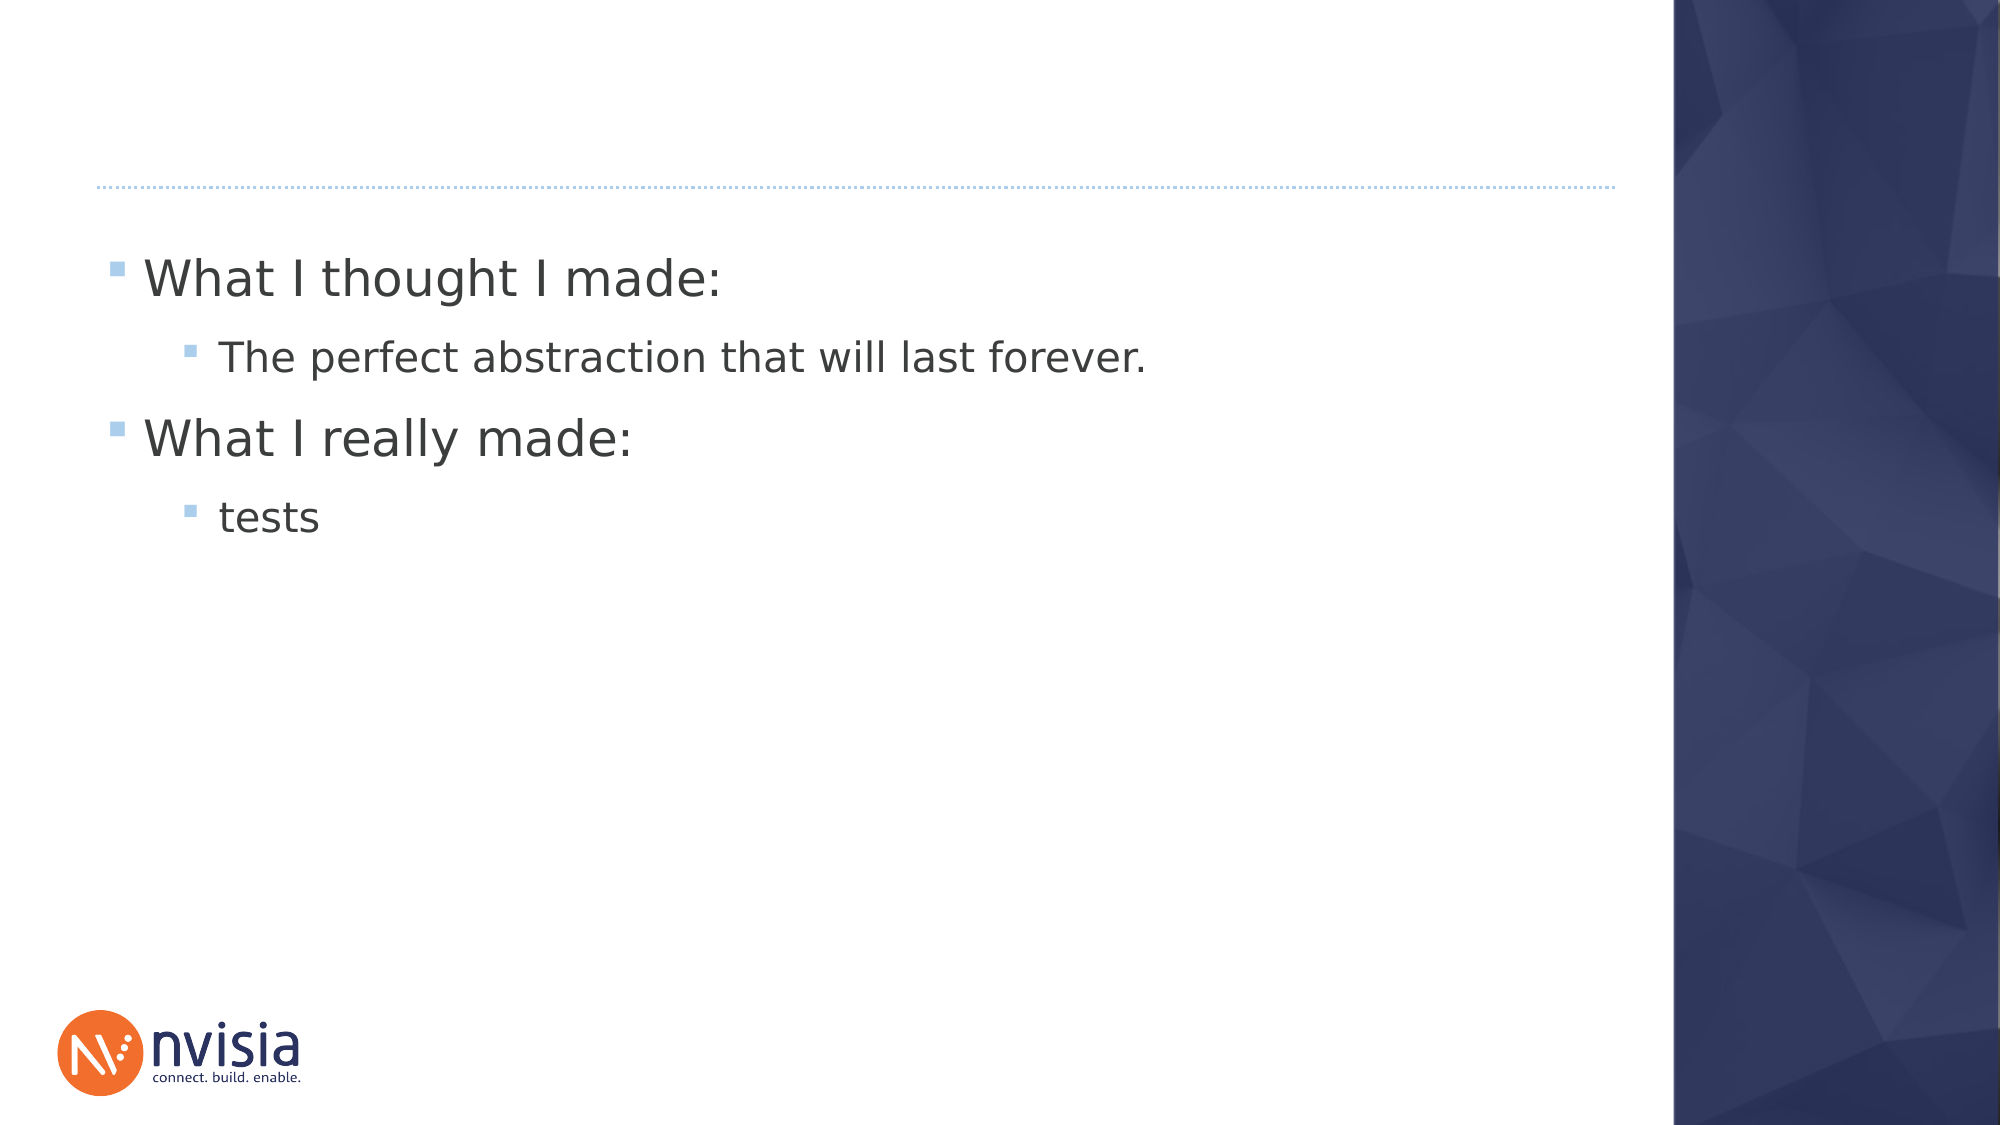

#
What I thought I made:
The perfect abstraction that will last forever.
What I really made:
tests